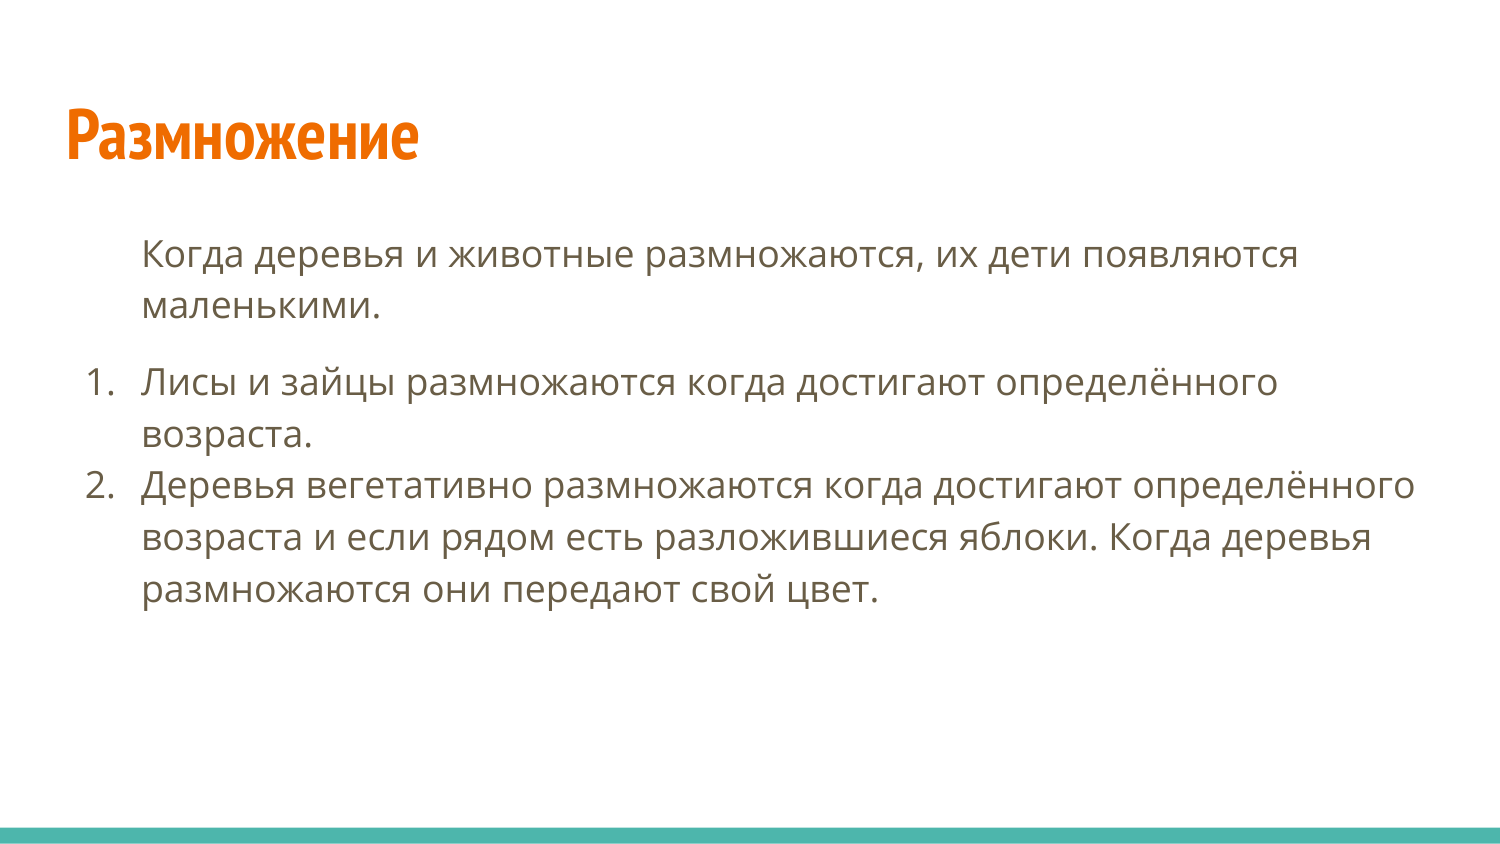

# Размножение
Когда деревья и животные размножаются, их дети появляются маленькими.
Лисы и зайцы размножаются когда достигают определённого возраста.
Деревья вегетативно размножаются когда достигают определённого возраста и если рядом есть разложившиеся яблоки. Когда деревья размножаются они передают свой цвет.